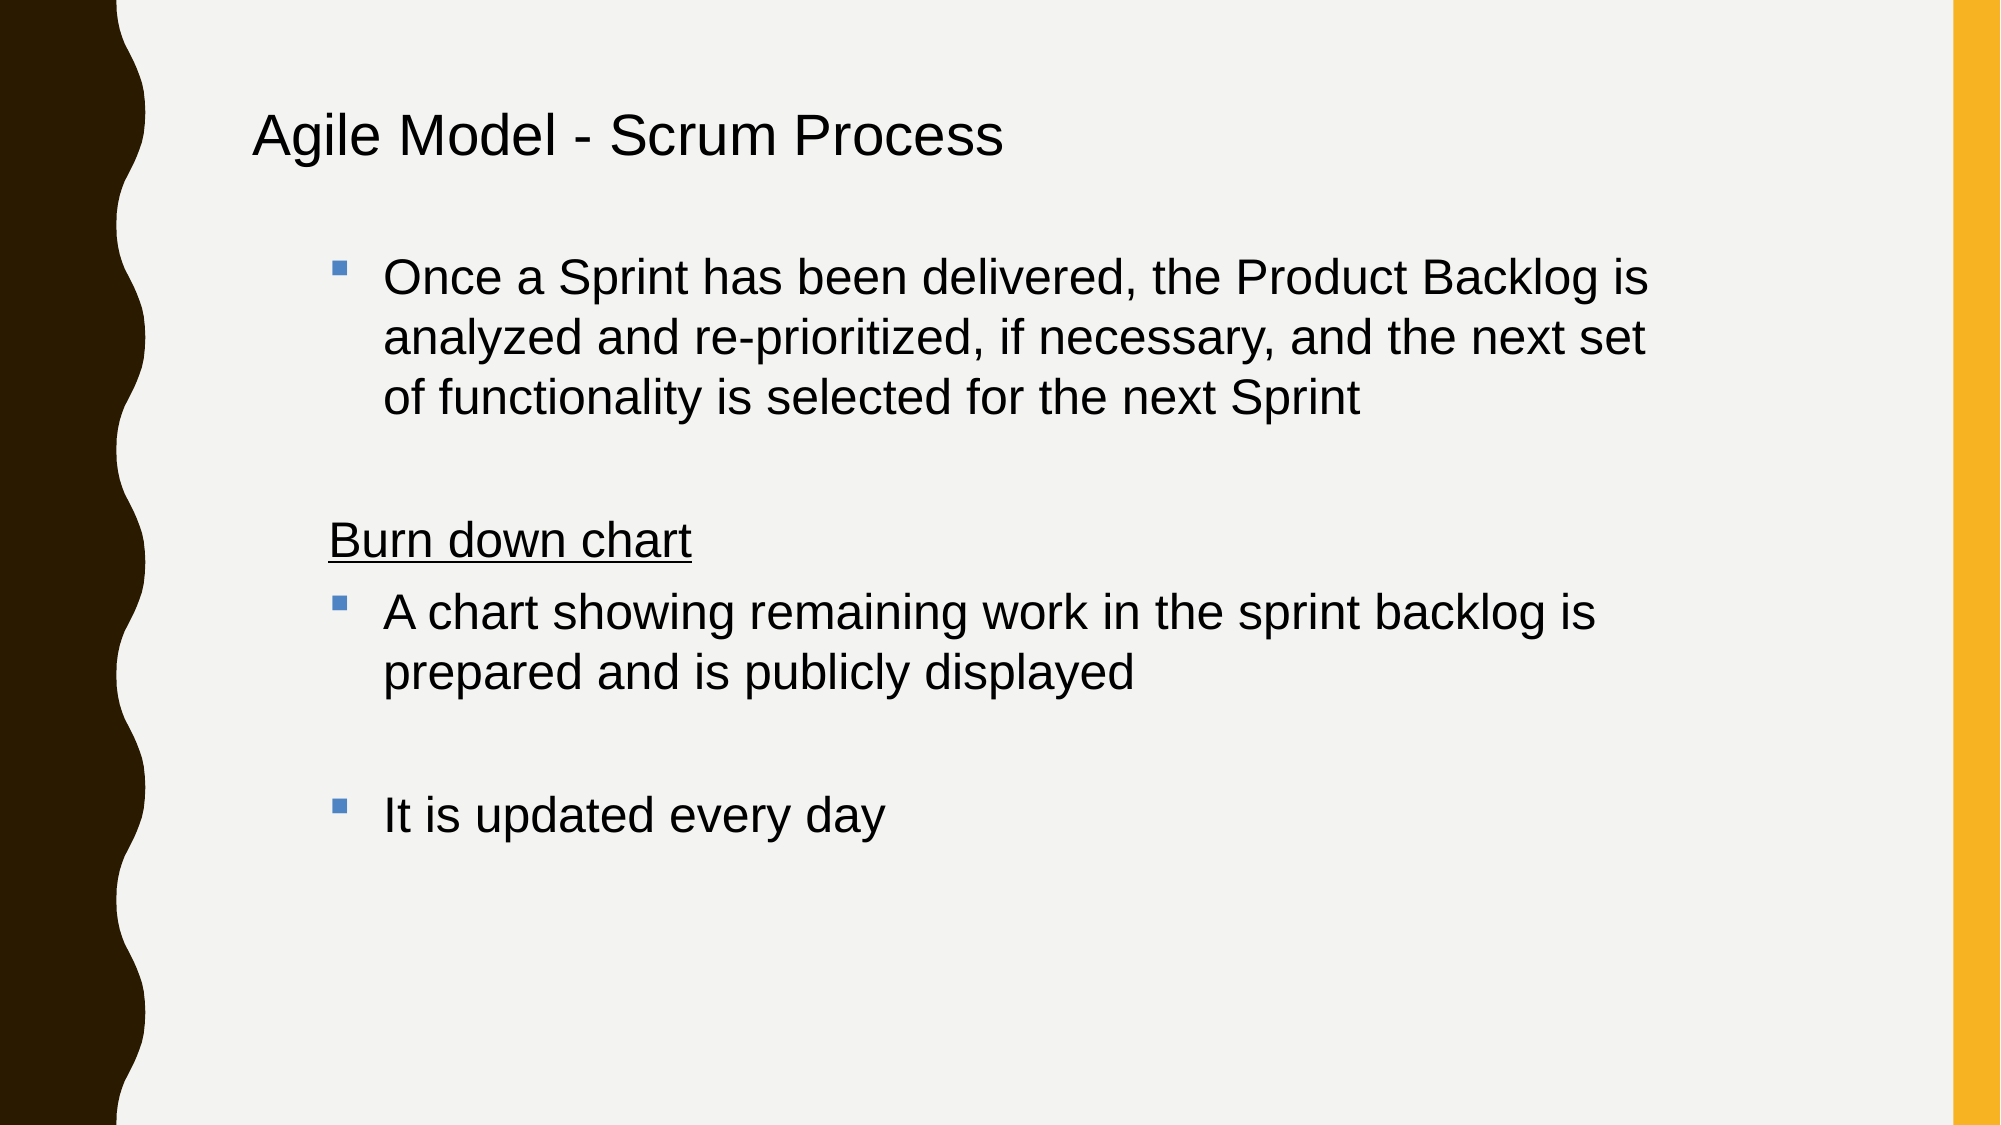

Agile Model - Scrum Process

Once a Sprint has been delivered, the Product Backlog is analyzed and re-prioritized, if necessary, and the next set of functionality is selected for the next Sprint

Burn down chart
A chart showing remaining work in the sprint backlog is prepared and is publicly displayed

It is updated every day